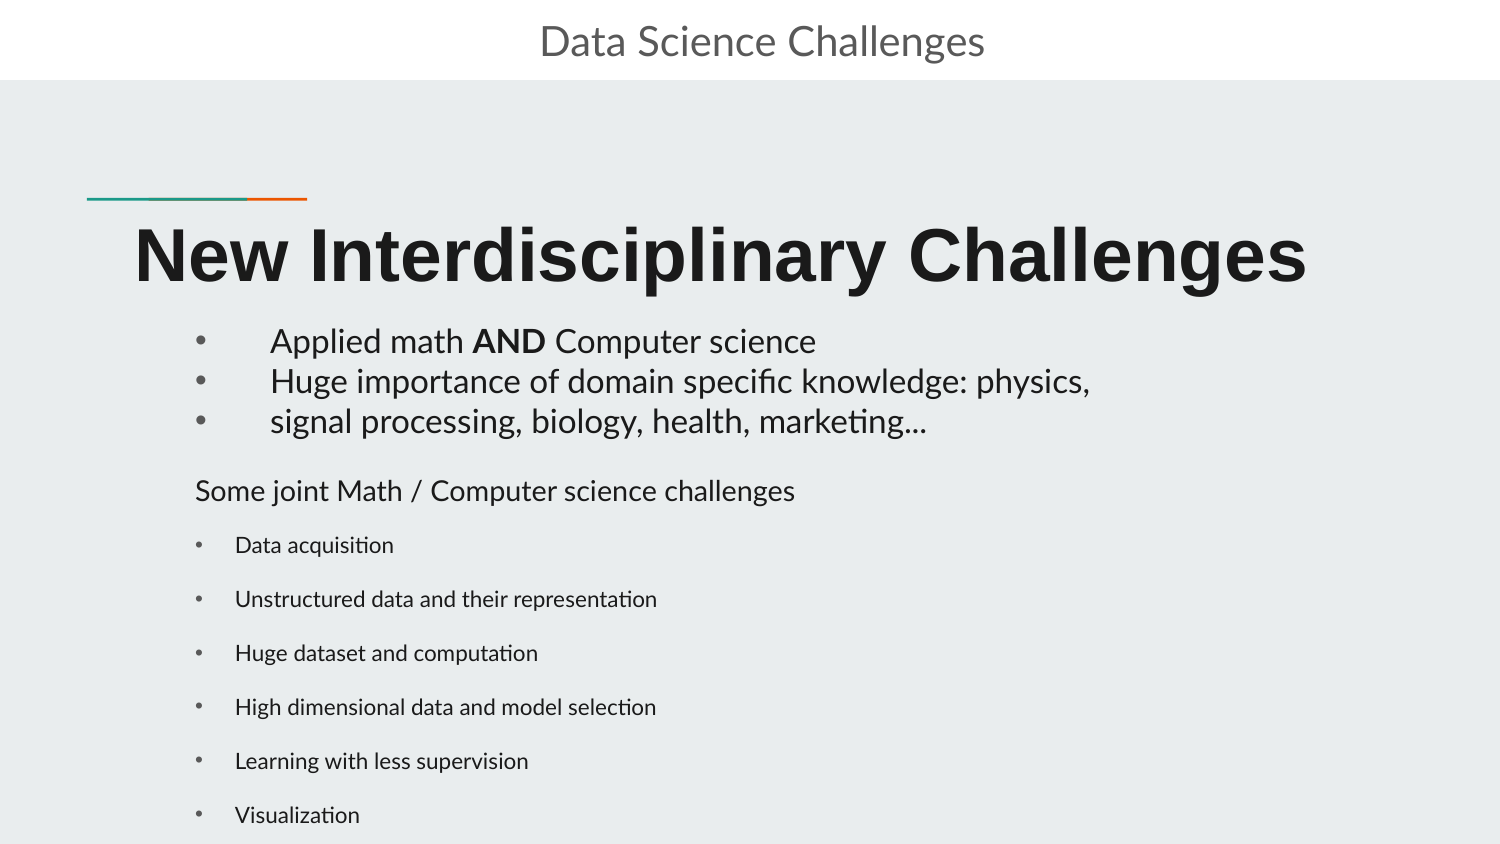

Data Science Challenges
# New Interdisciplinary Challenges
Applied math AND Computer science
Huge importance of domain specific knowledge: physics,
signal processing, biology, health, marketing...
Some joint Math / Computer science challenges

Data acquisition

Unstructured data and their representation

Huge dataset and computation

High dimensional data and model selection

Learning with less supervision

Visualization